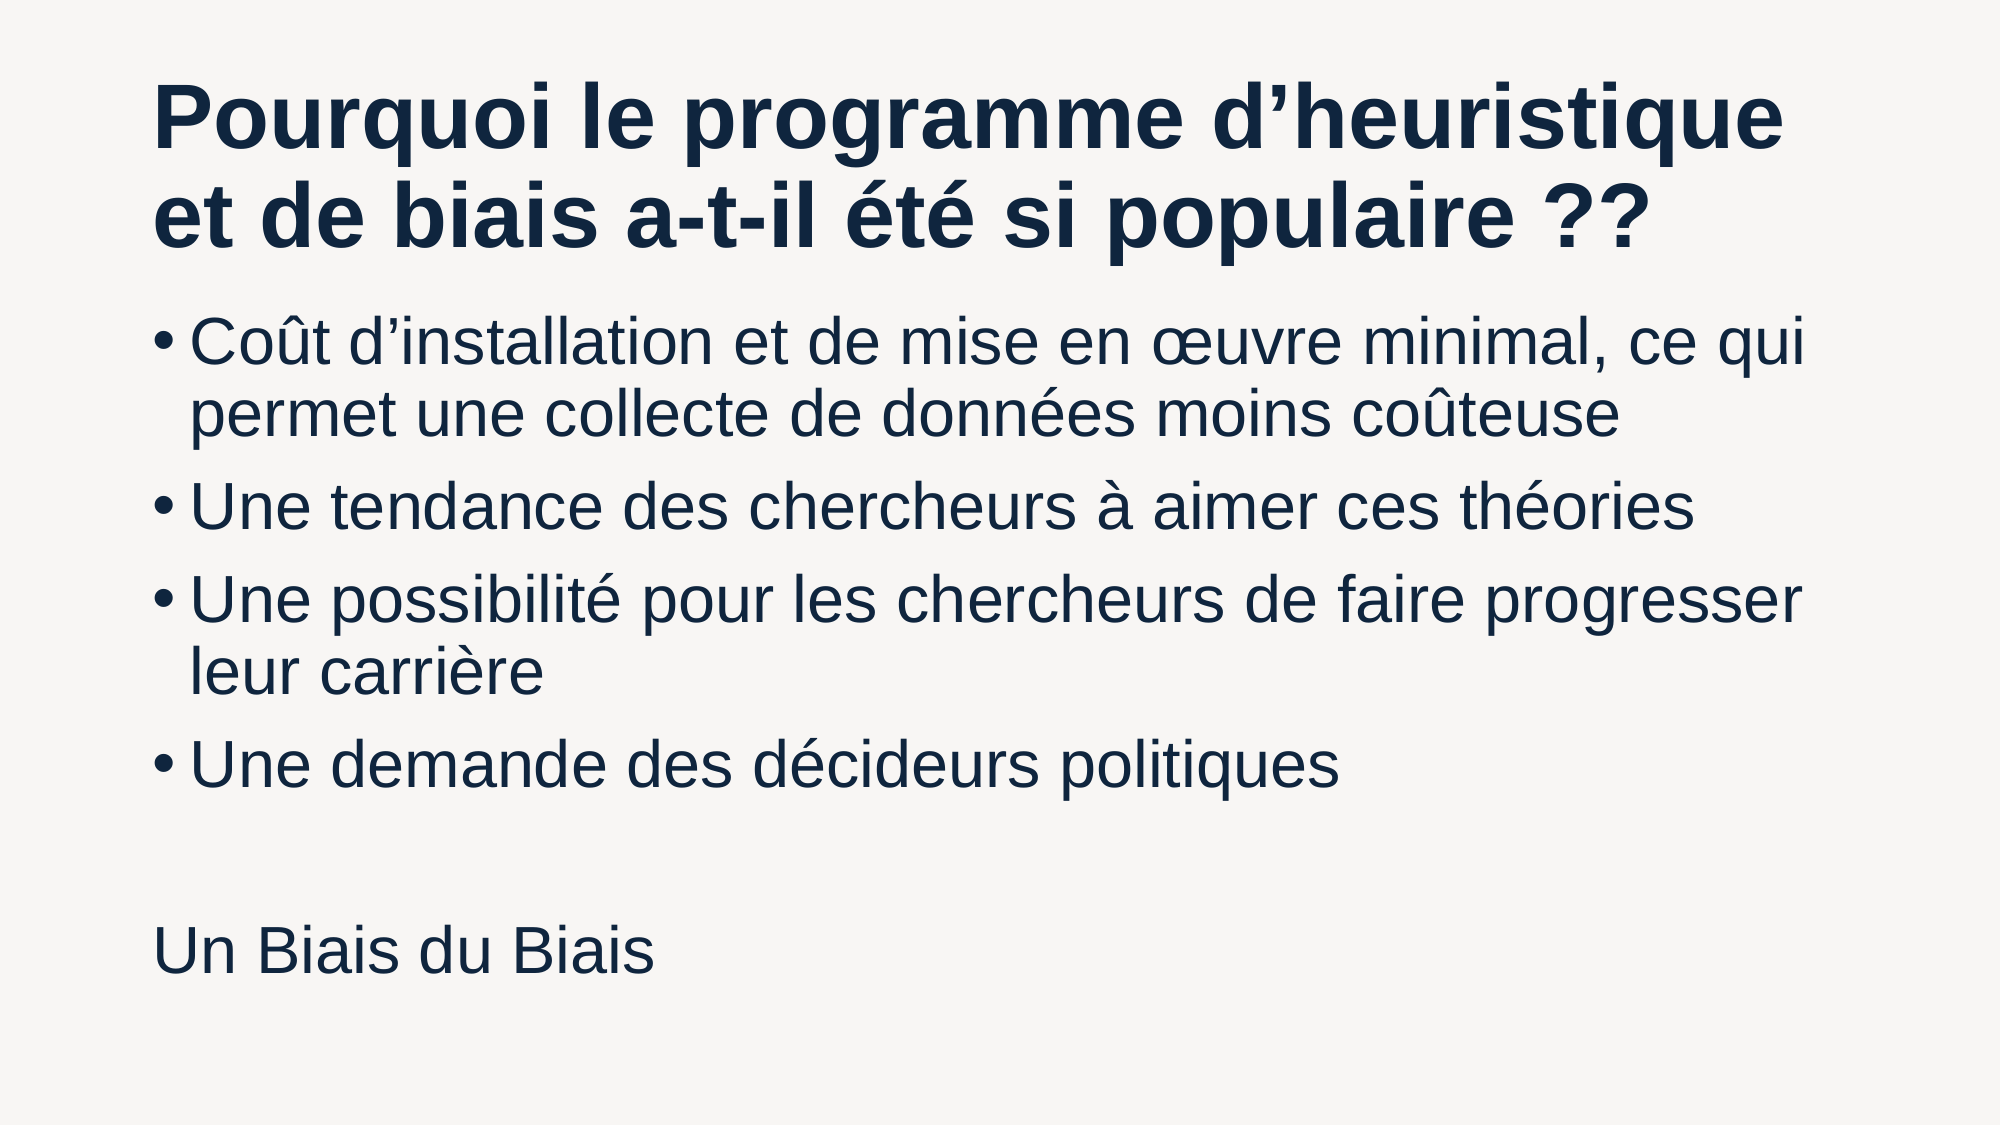

# Pourquoi le programme d’heuristique et de biais a-t-il été si populaire ??
Coût d’installation et de mise en œuvre minimal, ce qui permet une collecte de données moins coûteuse
Une tendance des chercheurs à aimer ces théories
Une possibilité pour les chercheurs de faire progresser leur carrière
Une demande des décideurs politiques

Un Biais du Biais